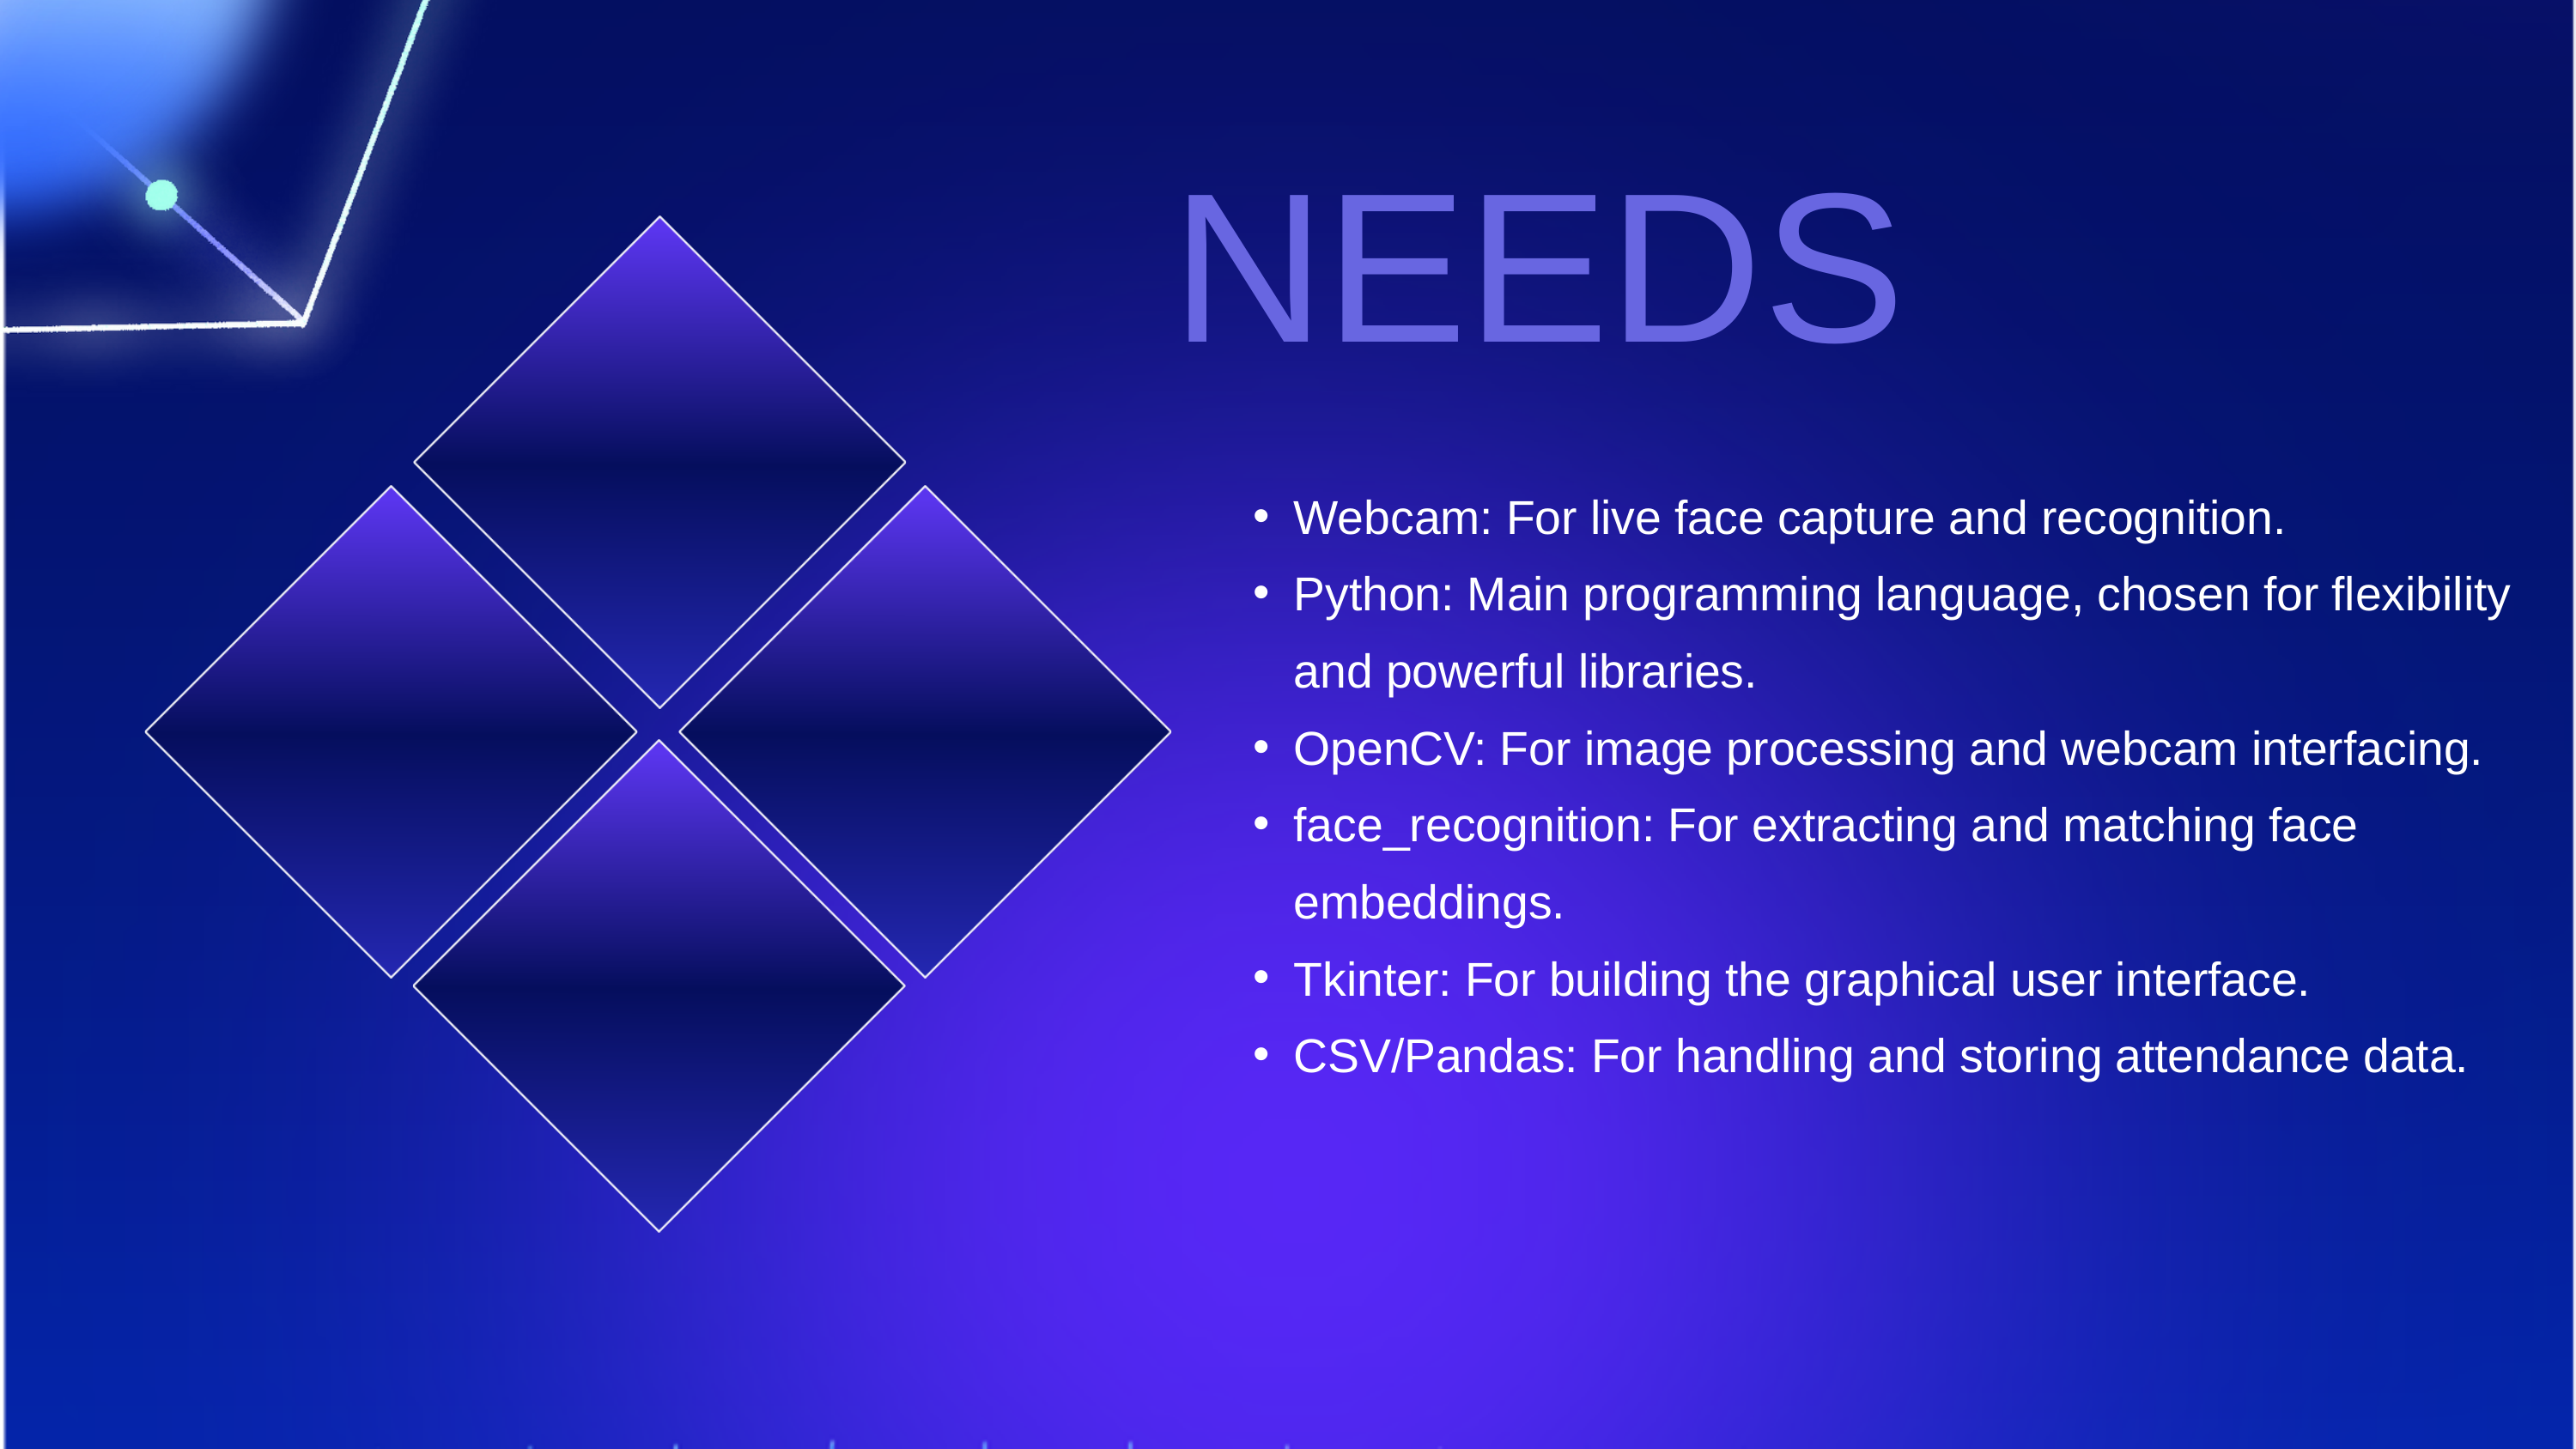

NEEDS
Webcam: For live face capture and recognition.
Python: Main programming language, chosen for flexibility and powerful libraries.
OpenCV: For image processing and webcam interfacing.
face_recognition: For extracting and matching face embeddings.
Tkinter: For building the graphical user interface.
CSV/Pandas: For handling and storing attendance data.